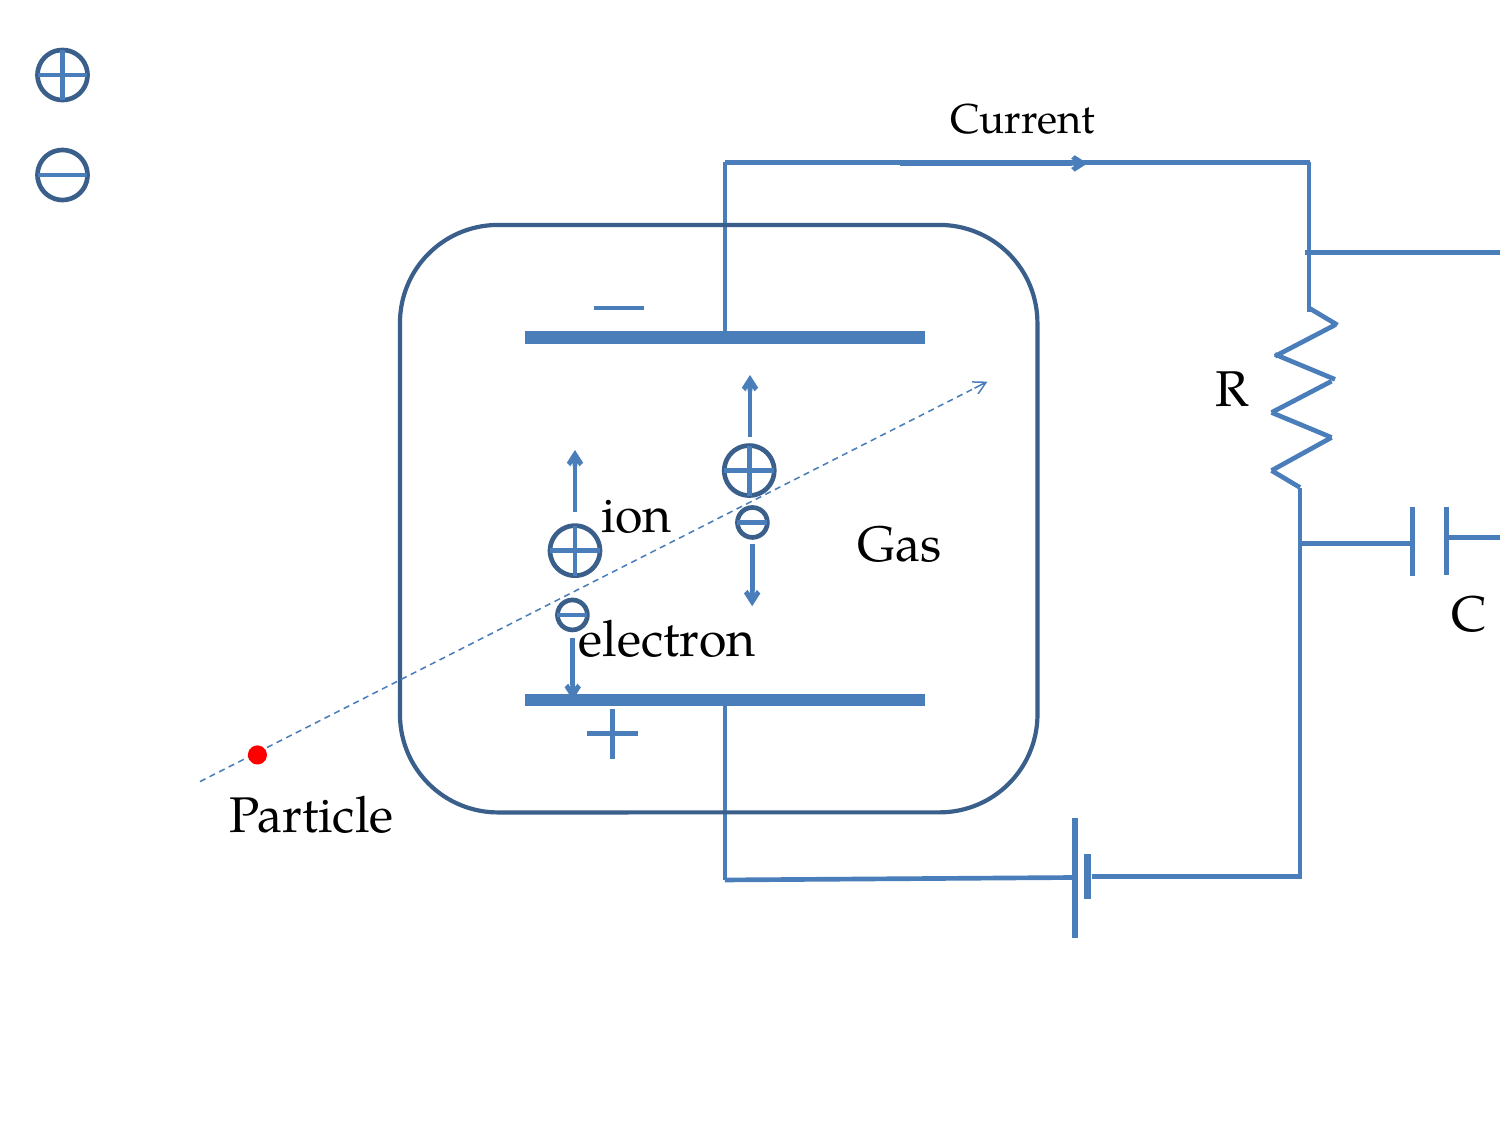

Current

R
Vout

ion
Gas

C
electron

Particle